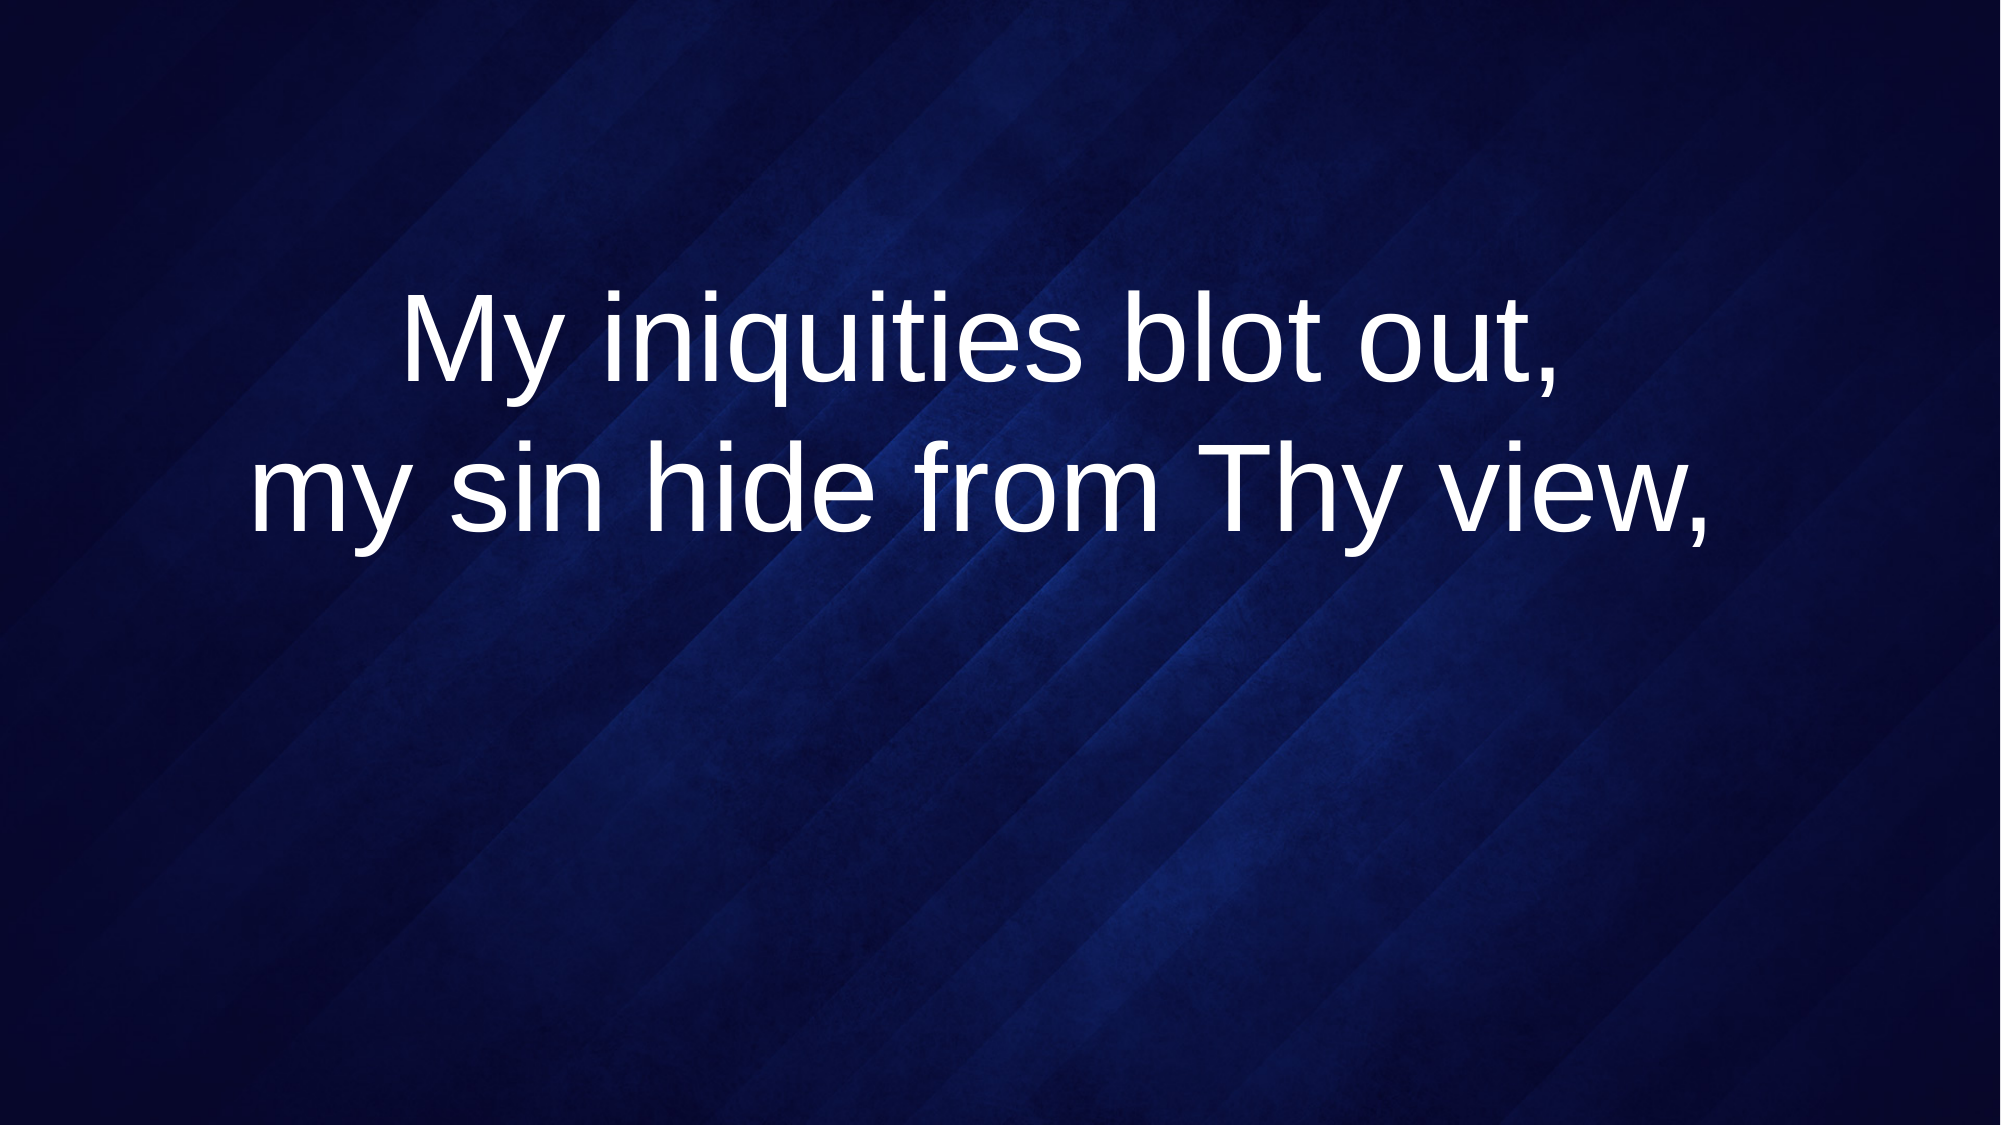

# My iniquities blot out, my sin hide from Thy view,